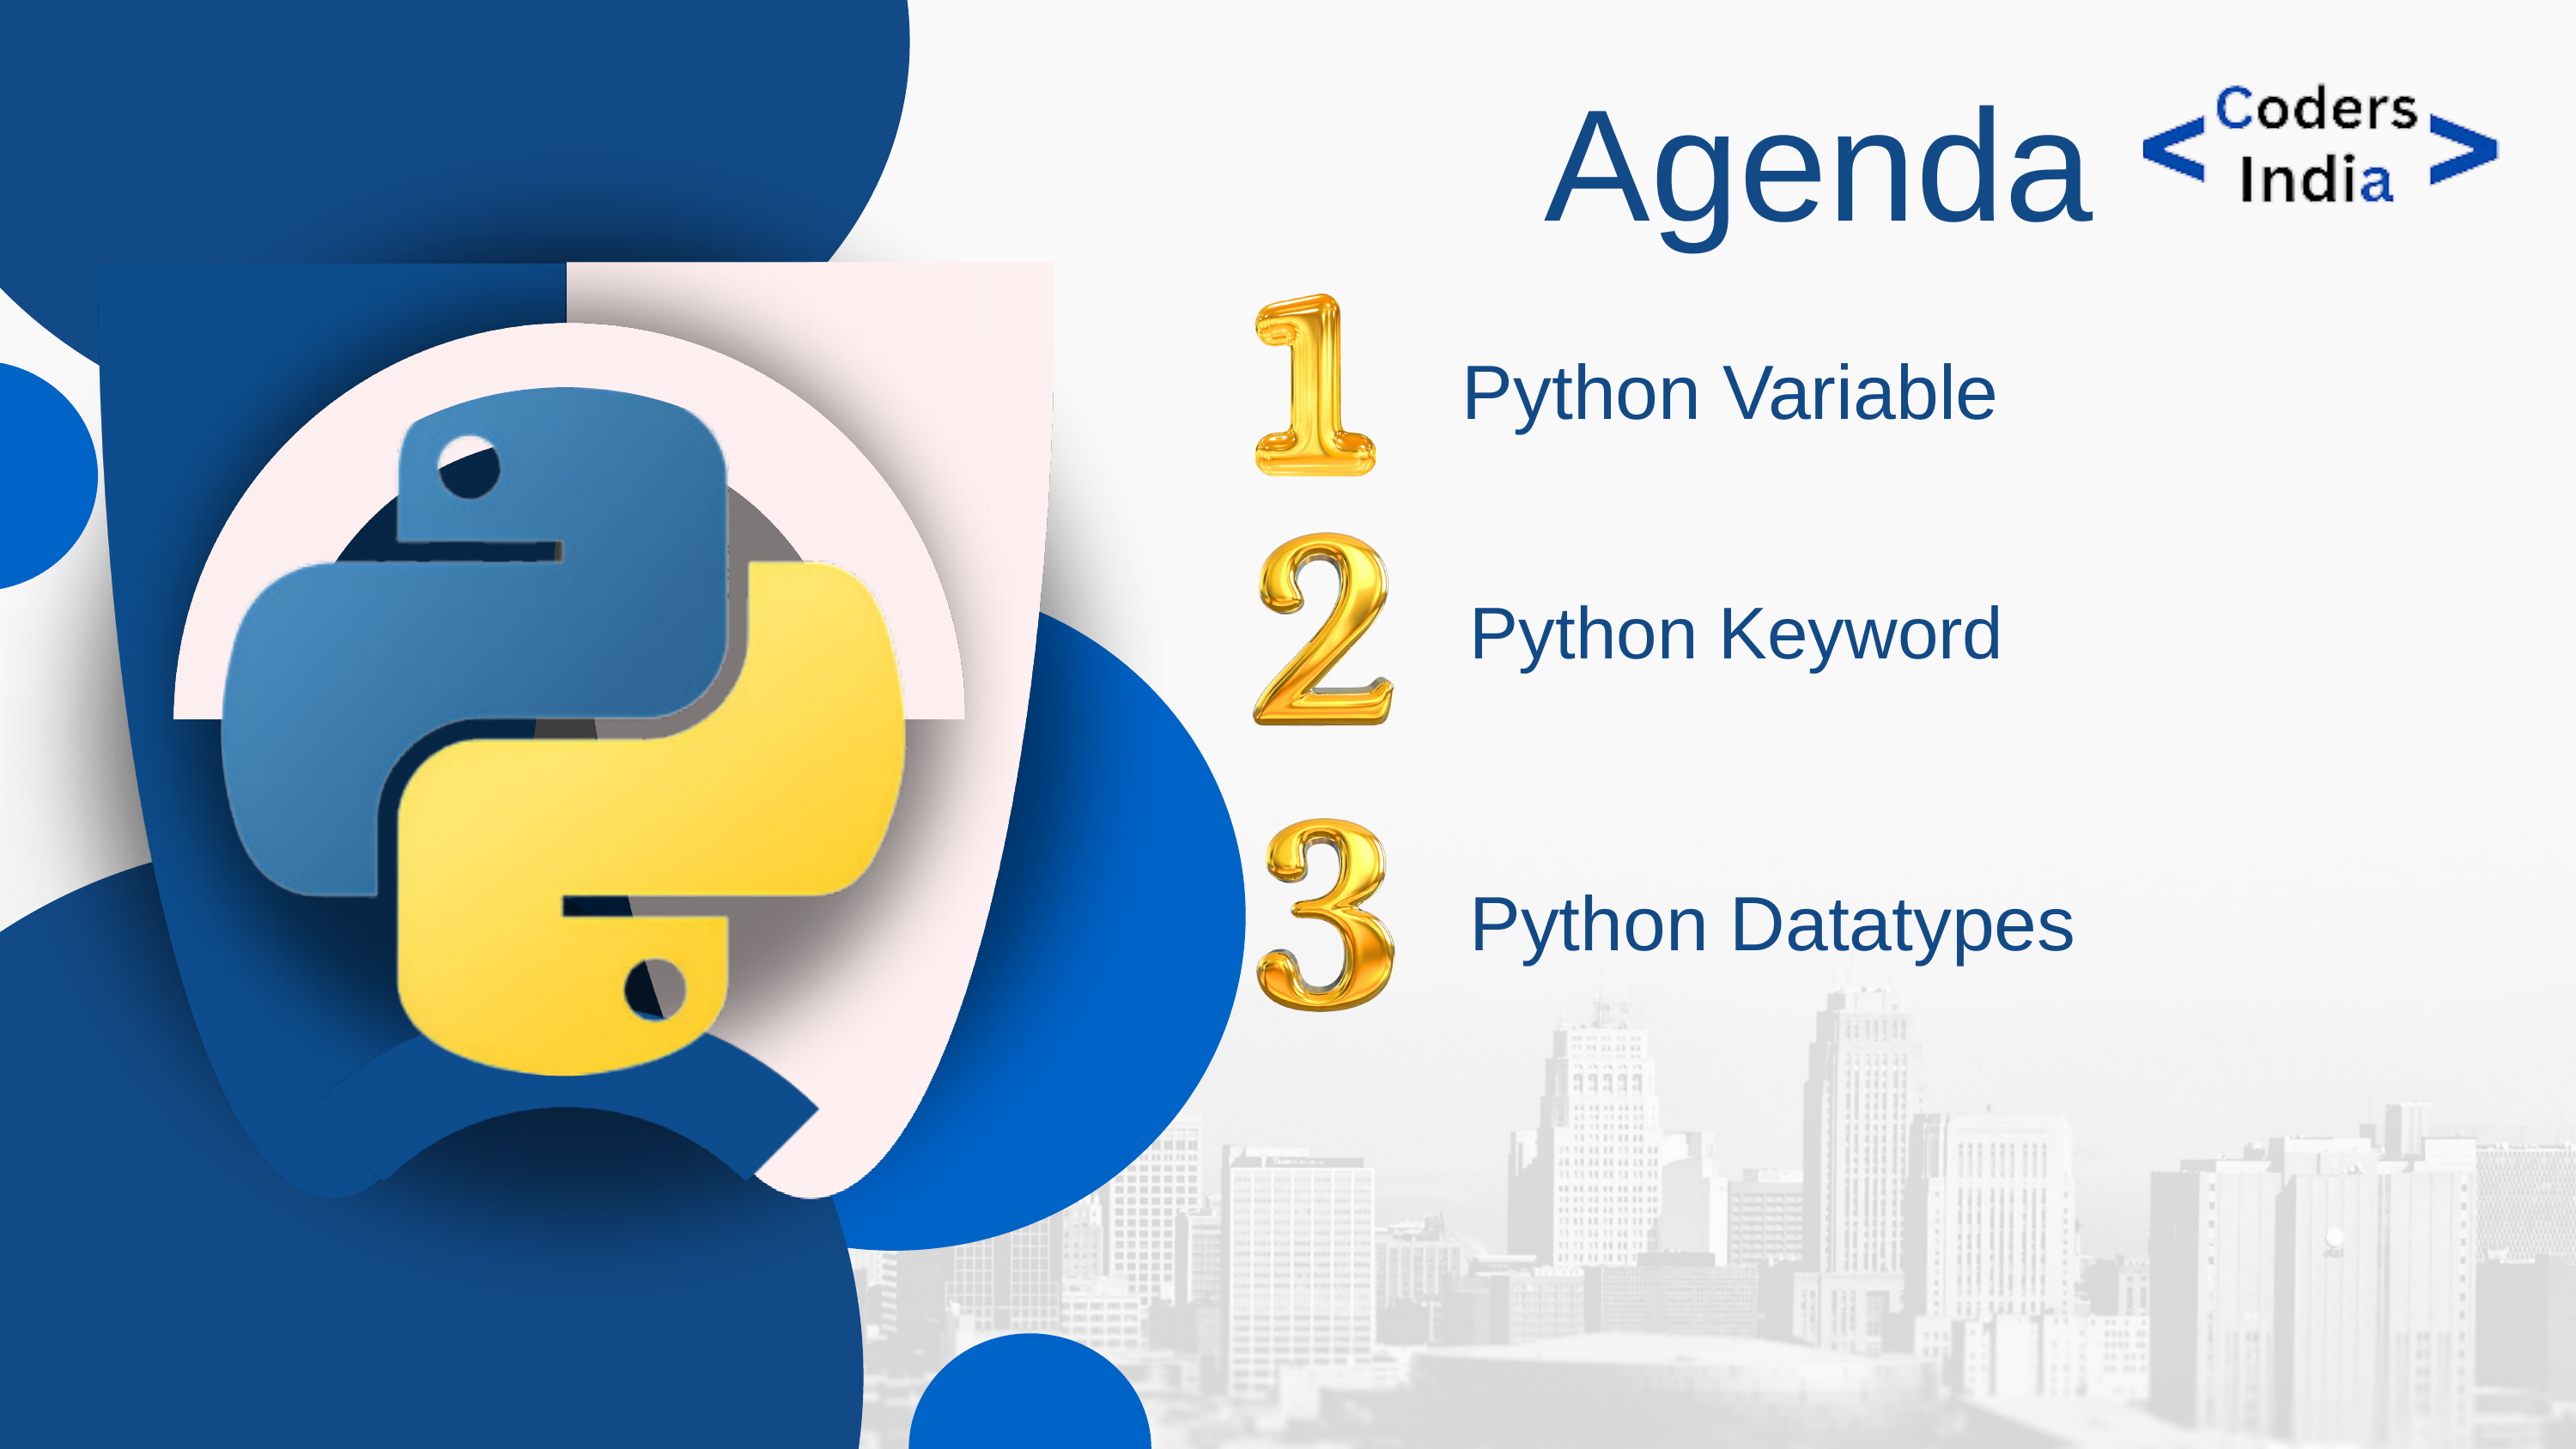

Agenda

Python Variable

Python Keyword

Python Datatypes